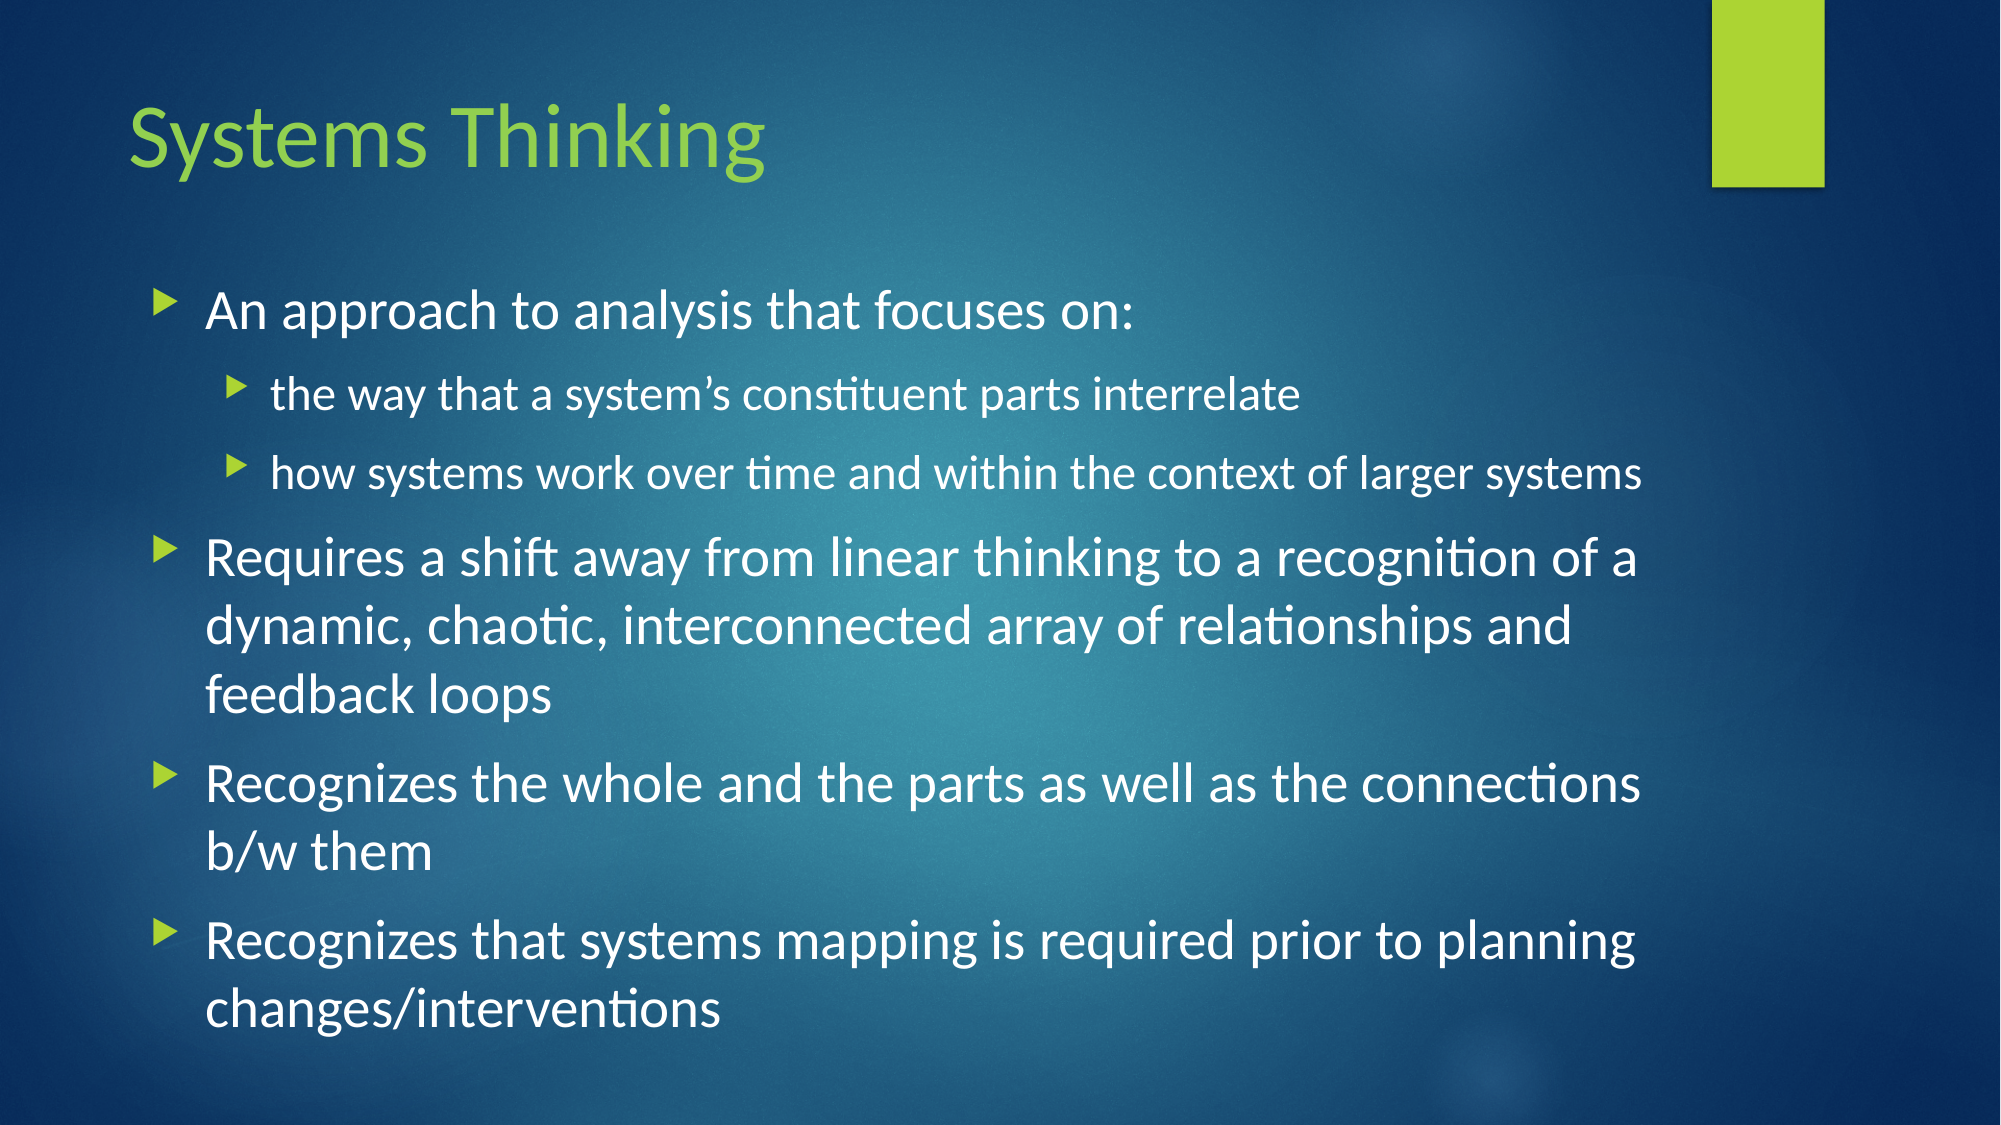

# Systems Thinking
An approach to analysis that focuses on:
the way that a system’s constituent parts interrelate
how systems work over time and within the context of larger systems
Requires a shift away from linear thinking to a recognition of a dynamic, chaotic, interconnected array of relationships and feedback loops
Recognizes the whole and the parts as well as the connections b/w them
Recognizes that systems mapping is required prior to planning changes/interventions